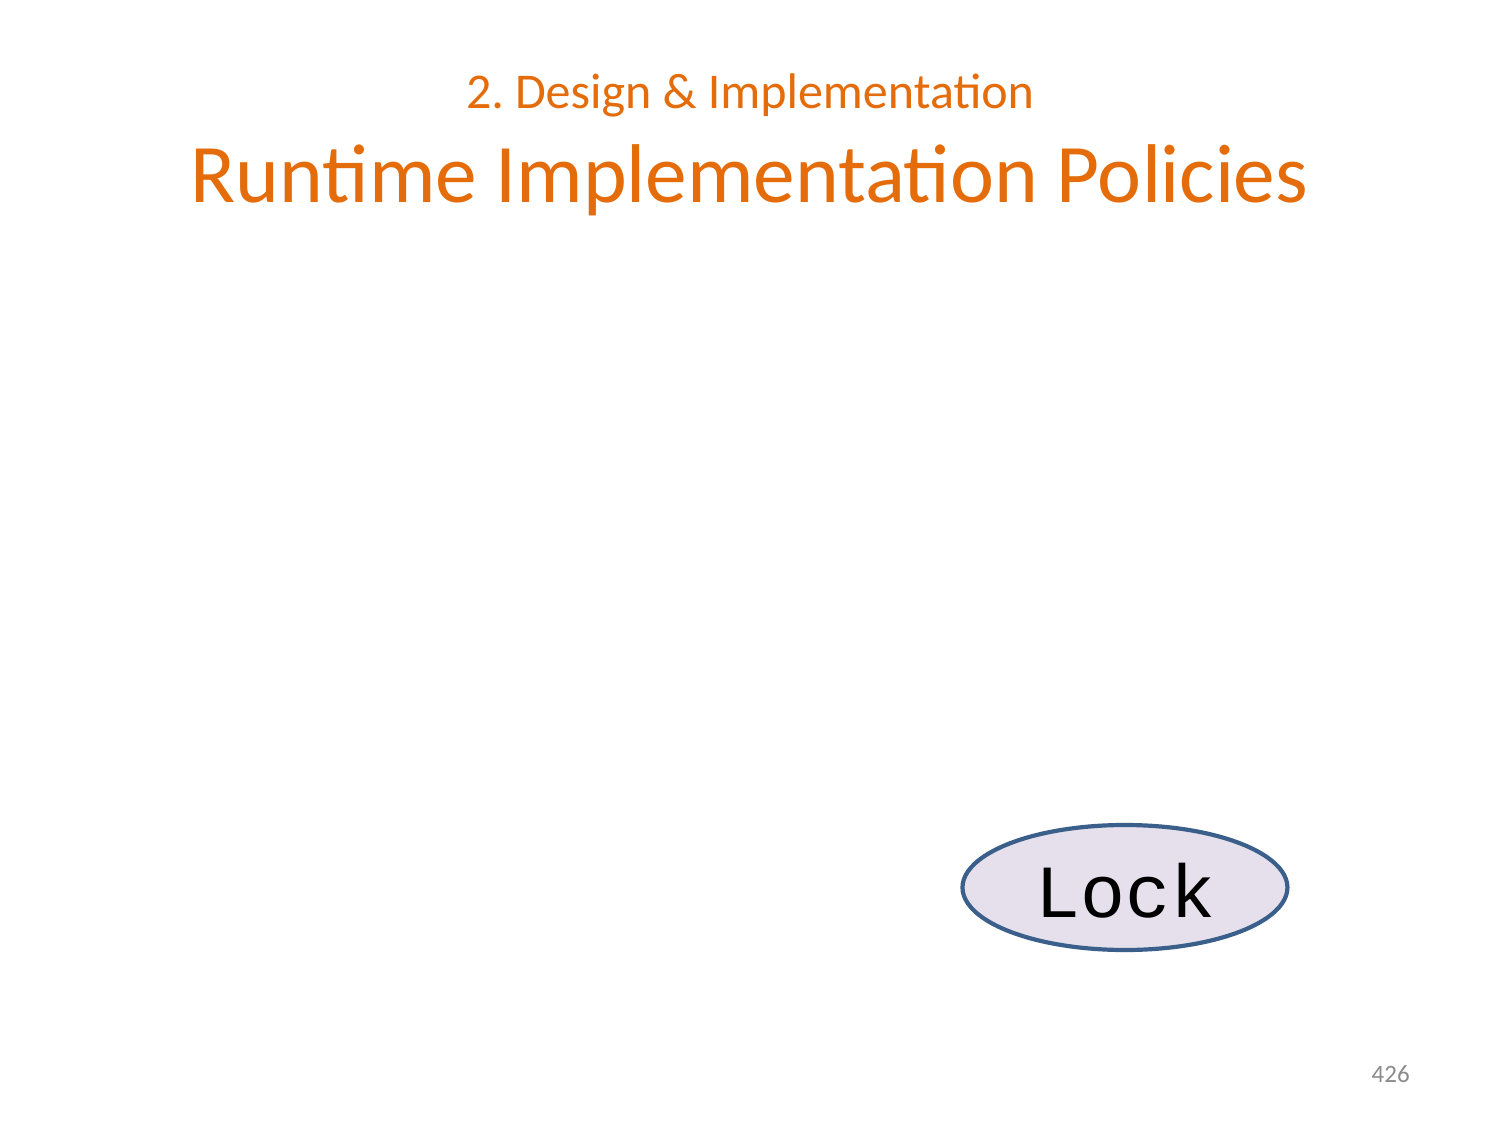

# 2. Design & Implementation Runtime Implementation Policies

Lock
426